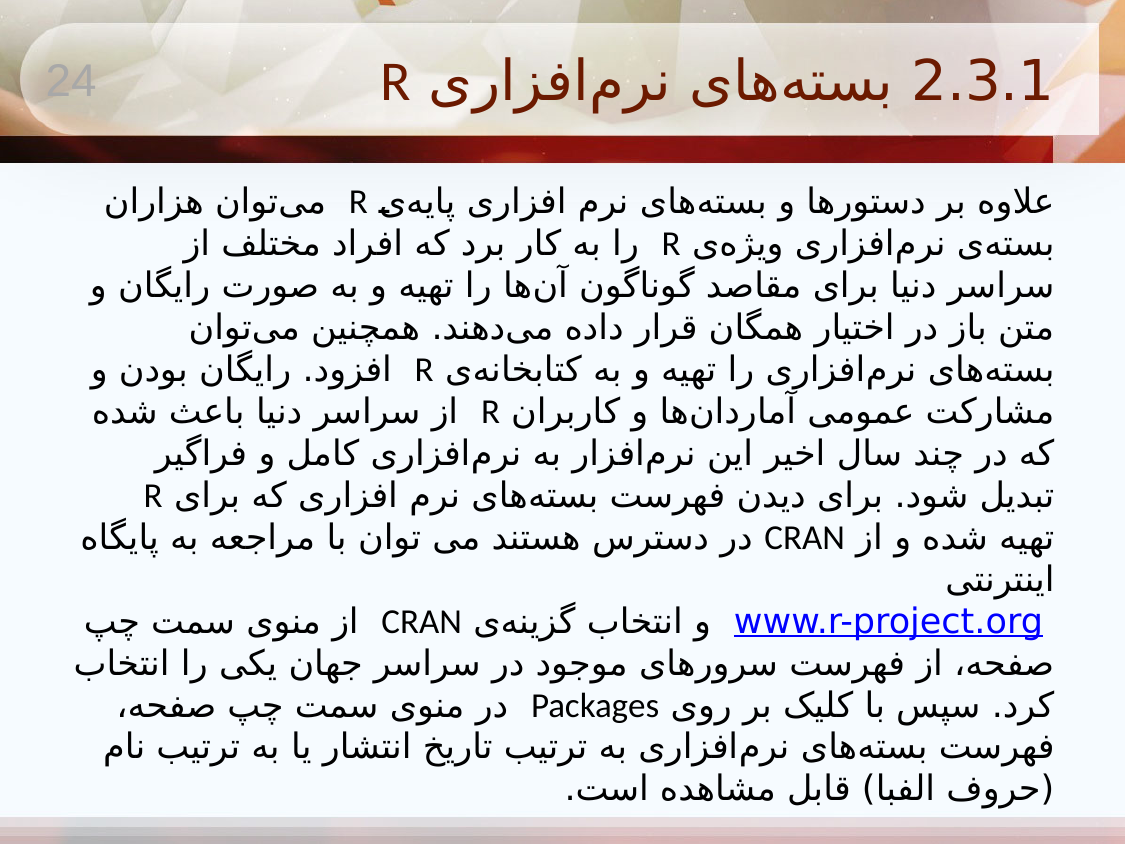

# 2.3.1 بسته‌های نرم‌افزاری R
24
علاوه بر دستورها و بسته‌های نرم افزاری پایه‌ی R  می‌توان هزاران بسته‌ی نرم‌افزاری ویژه‌ی R  را به کار برد که افراد مختلف از سراسر دنیا برای مقاصد گوناگون آن‌ها را تهیه و به صورت رایگان و متن باز در اختیار همگان قرار داده می‌دهند. همچنین می‌توان بسته‌های نرم‌افزاری را تهیه و به کتابخانه‌ی R  افزود. رایگان بودن و مشارکت عمومی آماردان‌ها و کاربران R  از سراسر دنیا باعث شده که در چند سال اخیر این نرم‌افزار به نرم‌افزاری کامل و فراگیر تبدیل شود. برای دیدن فهرست بسته‌های نرم افزاری که برای R  تهیه شده و از CRAN در دسترس هستند می توان با مراجعه به پایگاه اینترنتی
 www.r-project.org  و انتخاب گزینه‌ی CRAN  از منوی سمت چپ صفحه، از فهرست سرورهای موجود در سراسر جهان یکی را انتخاب کرد. سپس با کلیک بر روی Packages  در منوی سمت چپ صفحه، فهرست بسته‌های نرم‌افزاری به ترتیب تاریخ انتشار یا به ترتیب نام (حروف الفبا) قابل مشاهده است.